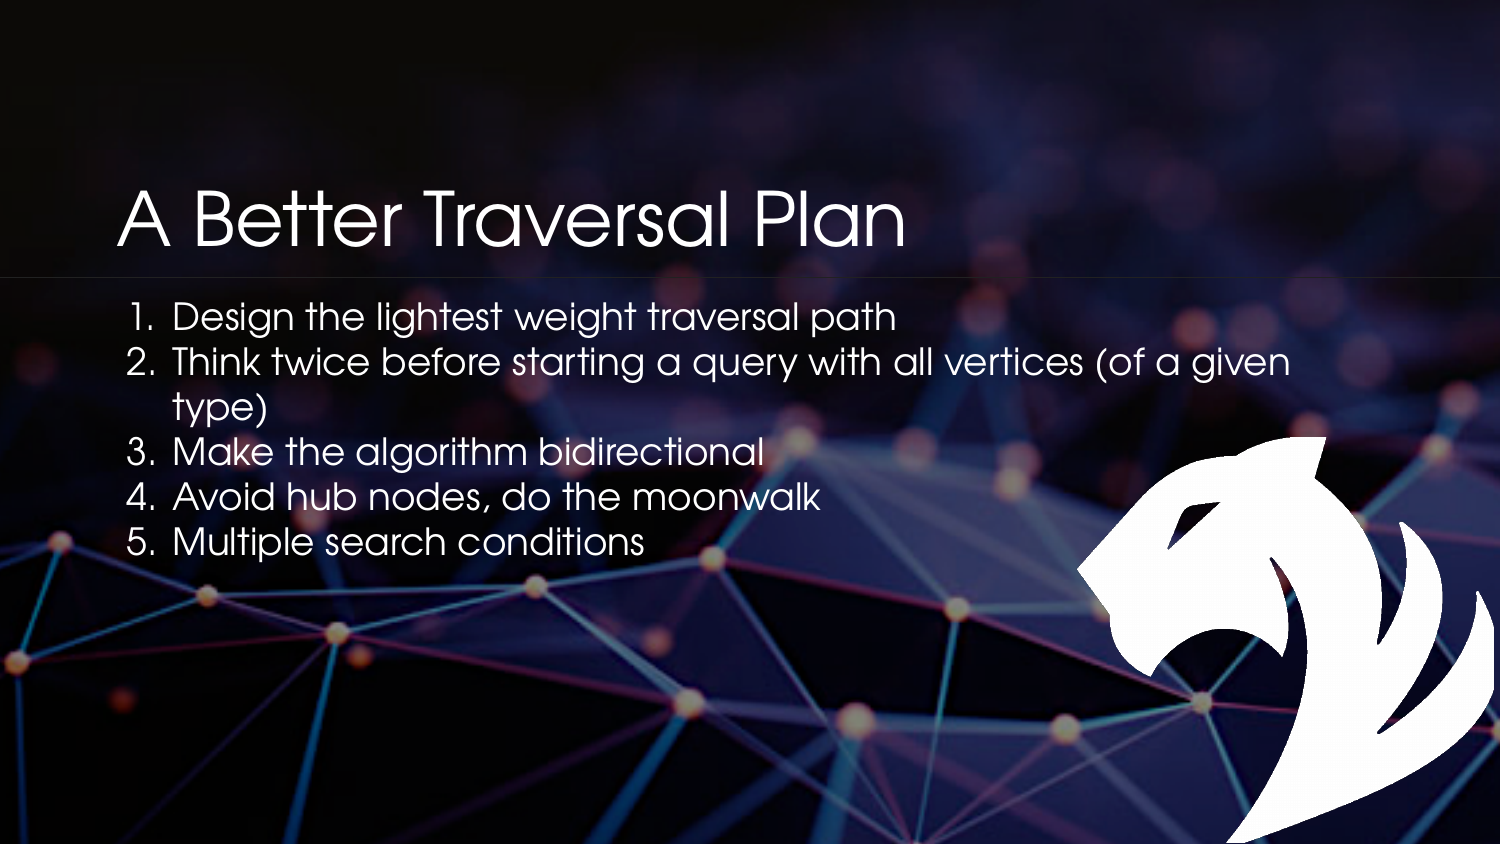

# A Better Traversal Plan
Design the lightest weight traversal path
Think twice before starting a query with all vertices (of a given type)
Make the algorithm bidirectional
Avoid hub nodes, do the moonwalk
Multiple search conditions